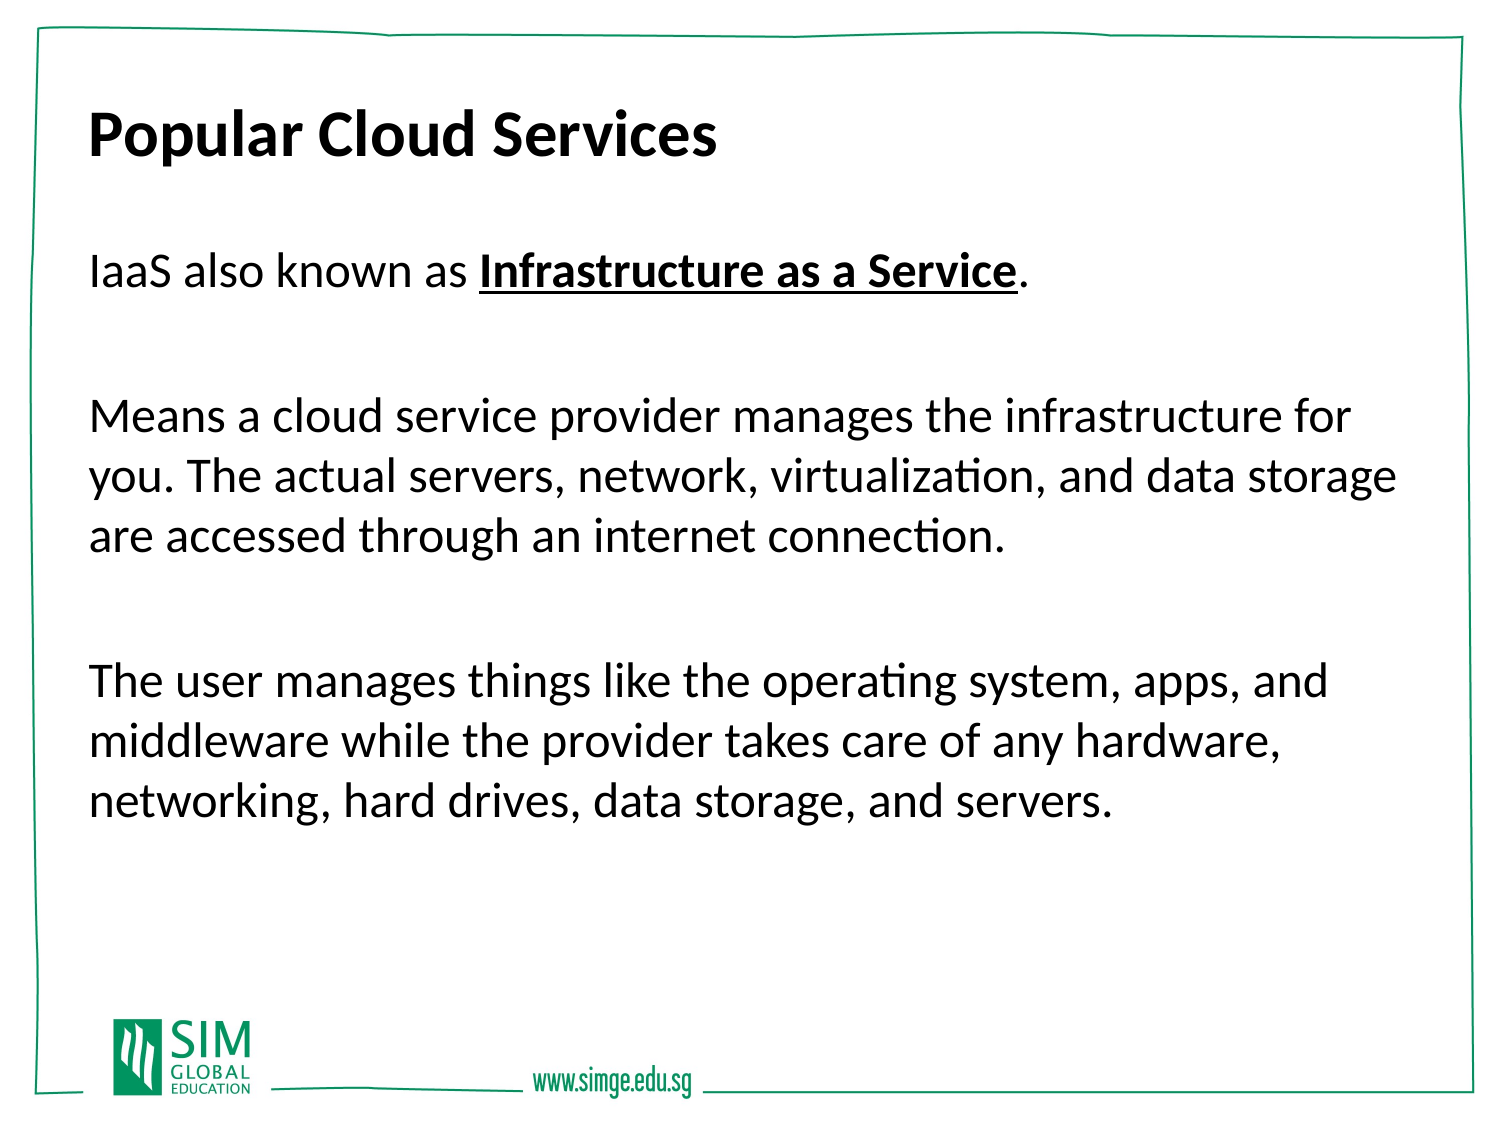

Popular Cloud Services
IaaS also known as Infrastructure as a Service.

Means a cloud service provider manages the infrastructure for you. The actual servers, network, virtualization, and data storage are accessed through an internet connection.

The user manages things like the operating system, apps, and middleware while the provider takes care of any hardware, networking, hard drives, data storage, and servers.